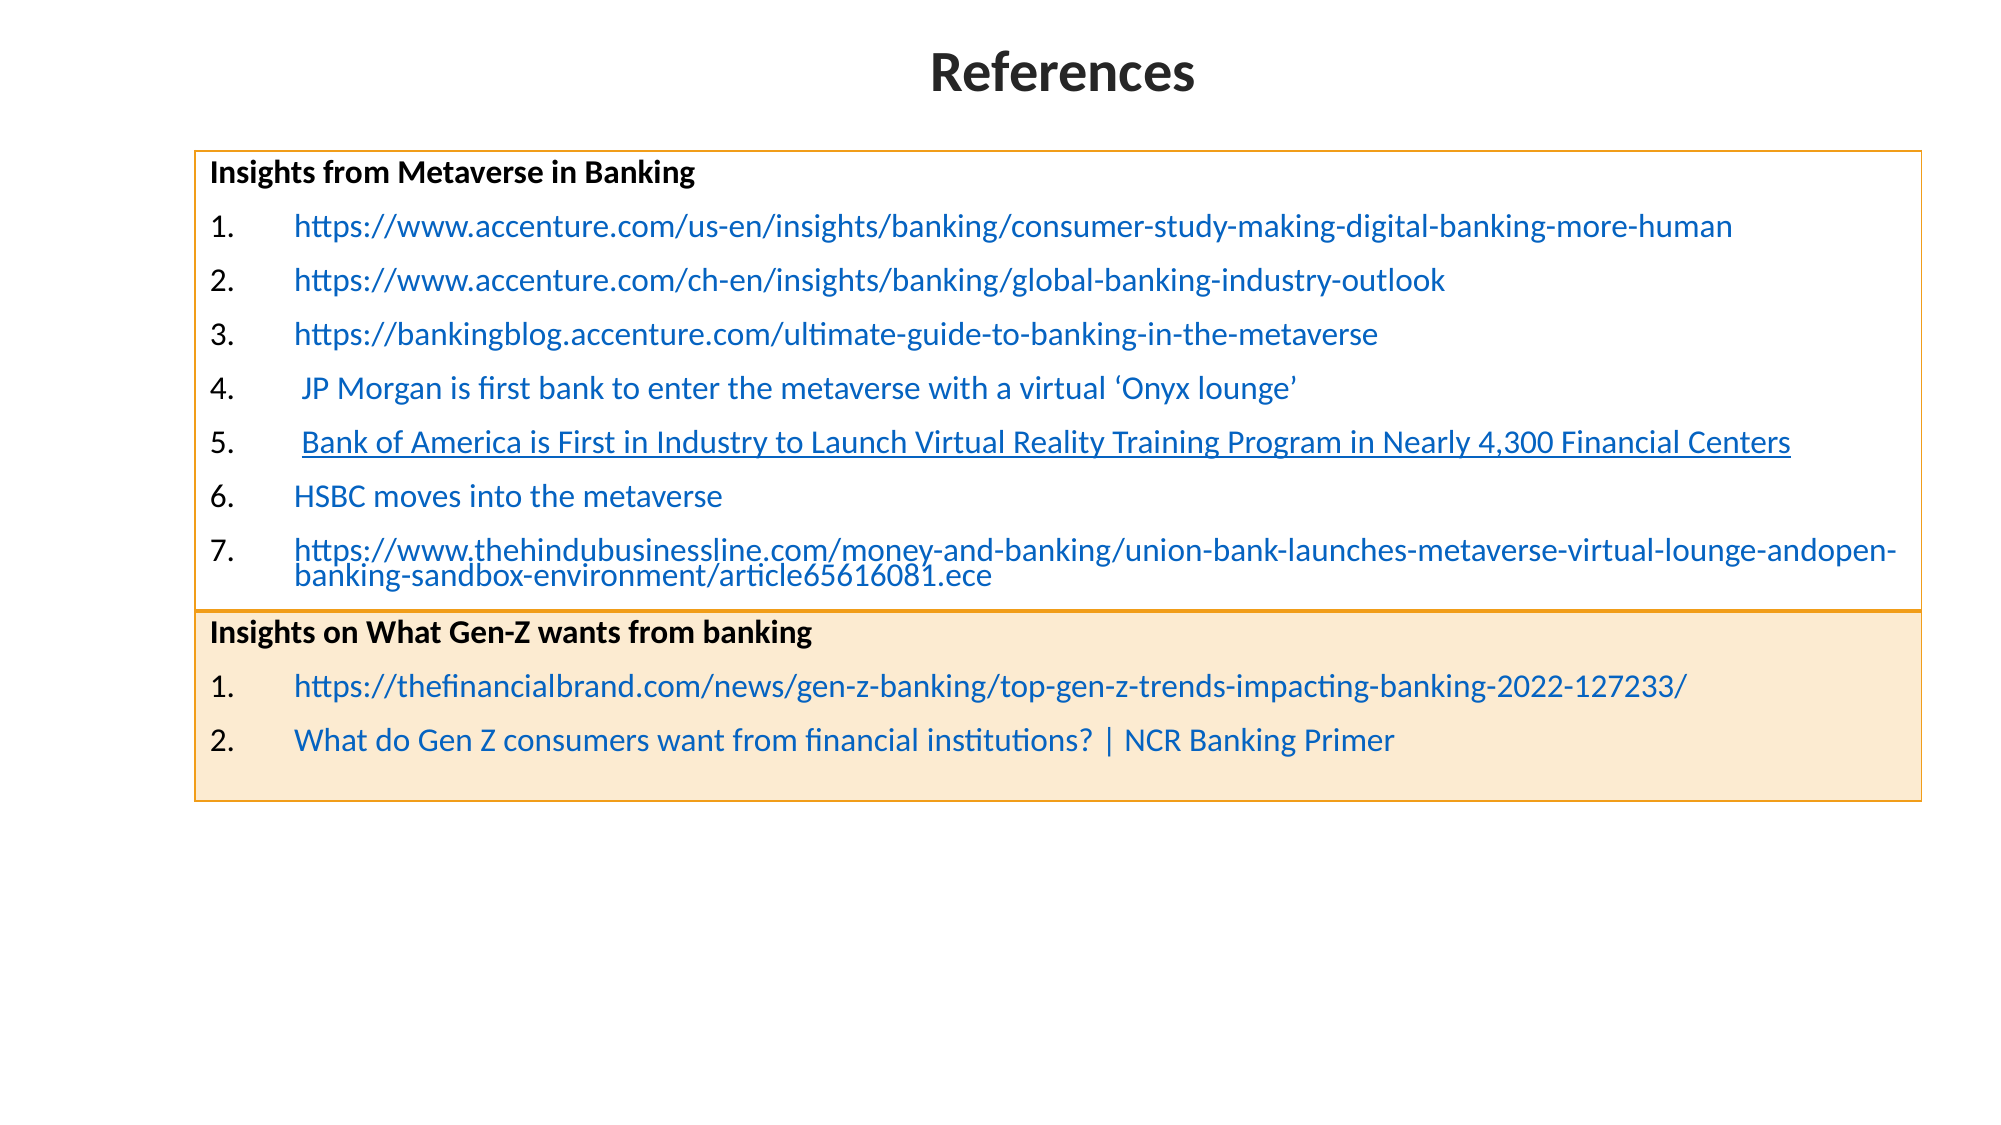

References
| Insights from Metaverse in Banking https://www.accenture.com/us-en/insights/banking/consumer-study-making-digital-banking-more-human https://www.accenture.com/ch-en/insights/banking/global-banking-industry-outlook https://bankingblog.accenture.com/ultimate-guide-to-banking-in-the-metaverse  JP Morgan is first bank to enter the metaverse with a virtual ‘Onyx lounge’  Bank of America is First in Industry to Launch Virtual Reality Training Program in Nearly 4,300 Financial Centers HSBC moves into the metaverse https://www.thehindubusinessline.com/money-and-banking/union-bank-launches-metaverse-virtual-lounge-andopen-banking-sandbox-environment/article65616081.ece |
| --- |
| Insights on What Gen-Z wants from banking https://thefinancialbrand.com/news/gen-z-banking/top-gen-z-trends-impacting-banking-2022-127233/ What do Gen Z consumers want from financial institutions? | NCR Banking Primer |